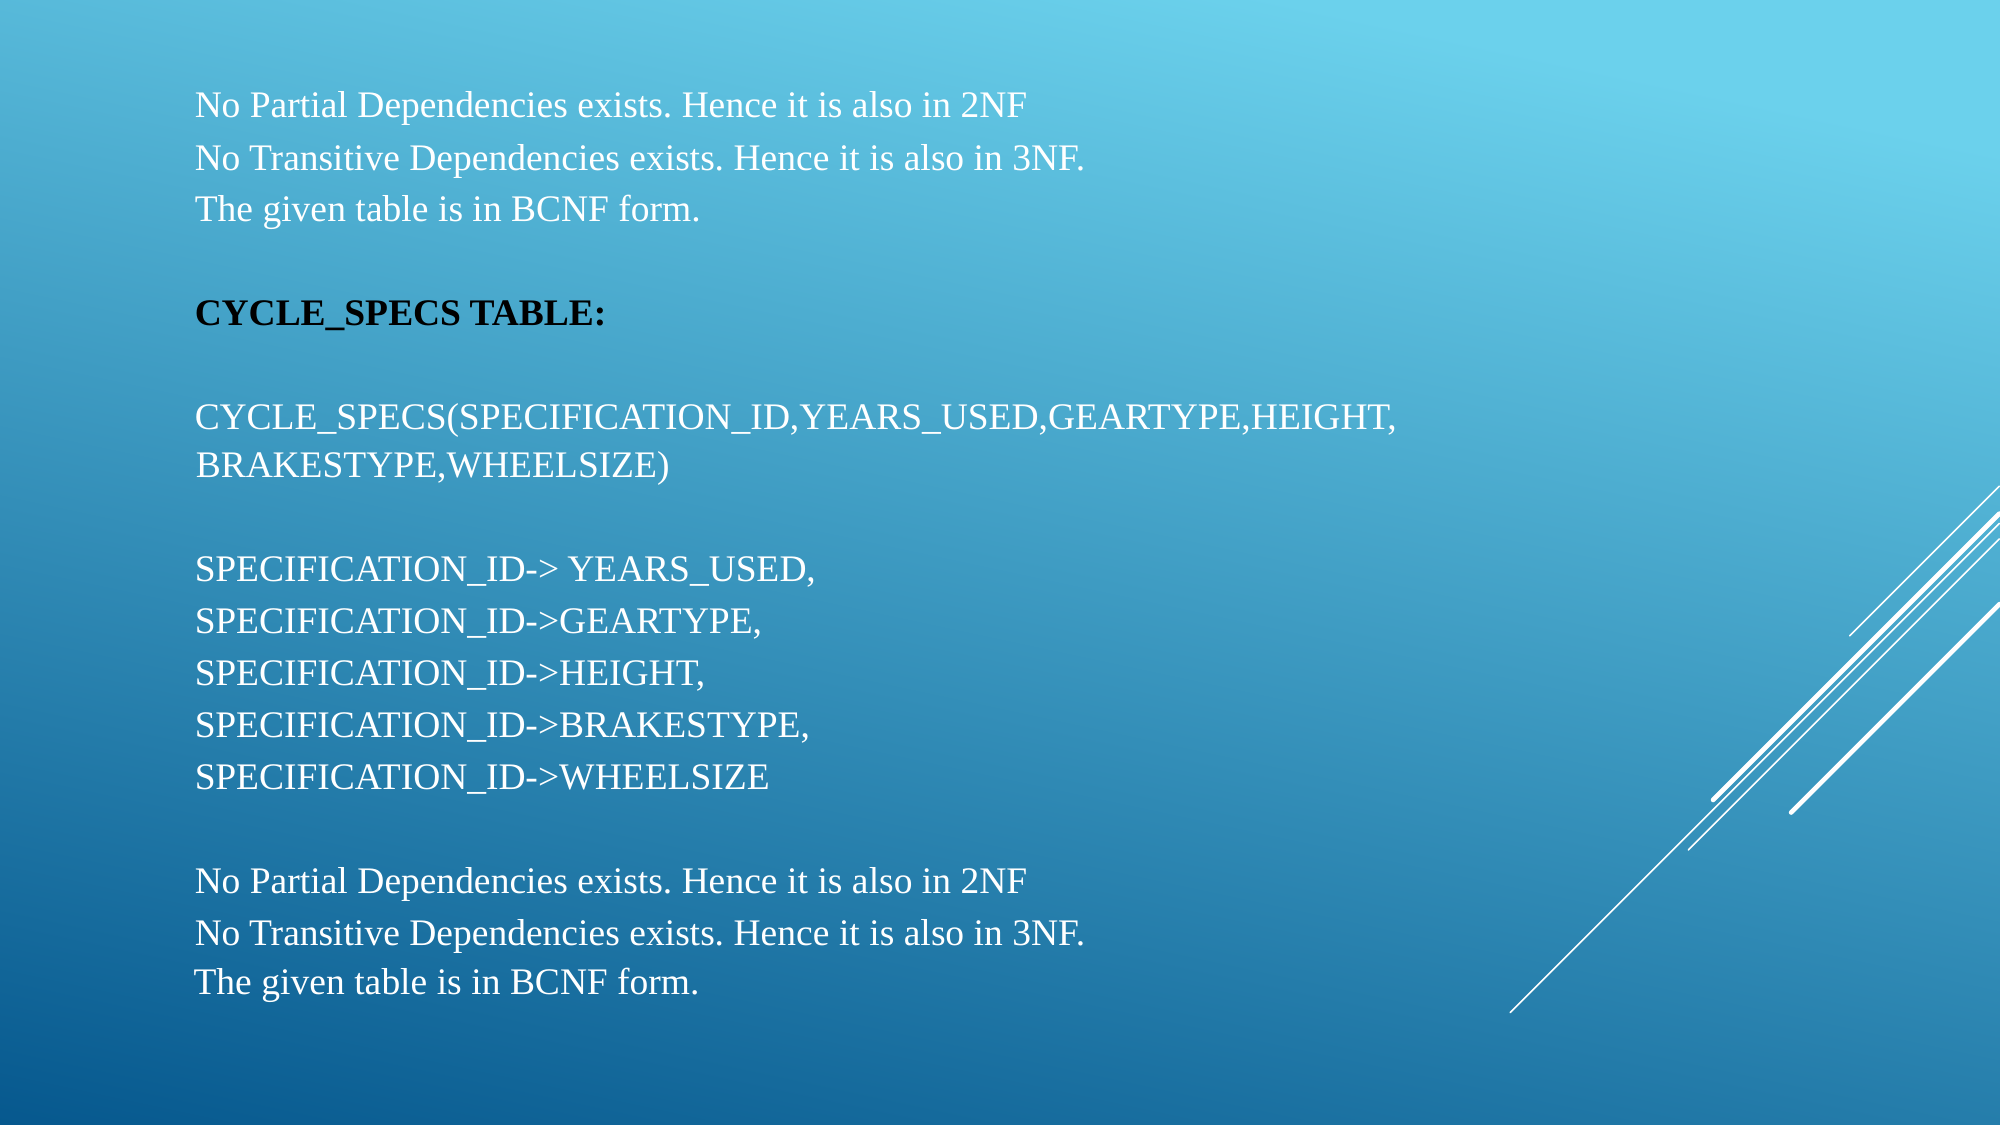

No Partial Dependencies exists. Hence it is also in 2NF
No Transitive Dependencies exists. Hence it is also in 3NF.
The given table is in BCNF form.

CYCLE_SPECS TABLE:

CYCLE_SPECS(SPECIFICATION_ID,YEARS_USED,GEARTYPE,HEIGHT,BRAKESTYPE,WHEELSIZE)

SPECIFICATION_ID-> YEARS_USED,
SPECIFICATION_ID->GEARTYPE,
SPECIFICATION_ID->HEIGHT,
SPECIFICATION_ID->BRAKESTYPE,
SPECIFICATION_ID->WHEELSIZE

No Partial Dependencies exists. Hence it is also in 2NF
No Transitive Dependencies exists. Hence it is also in 3NF.
           The given table is in BCNF form.